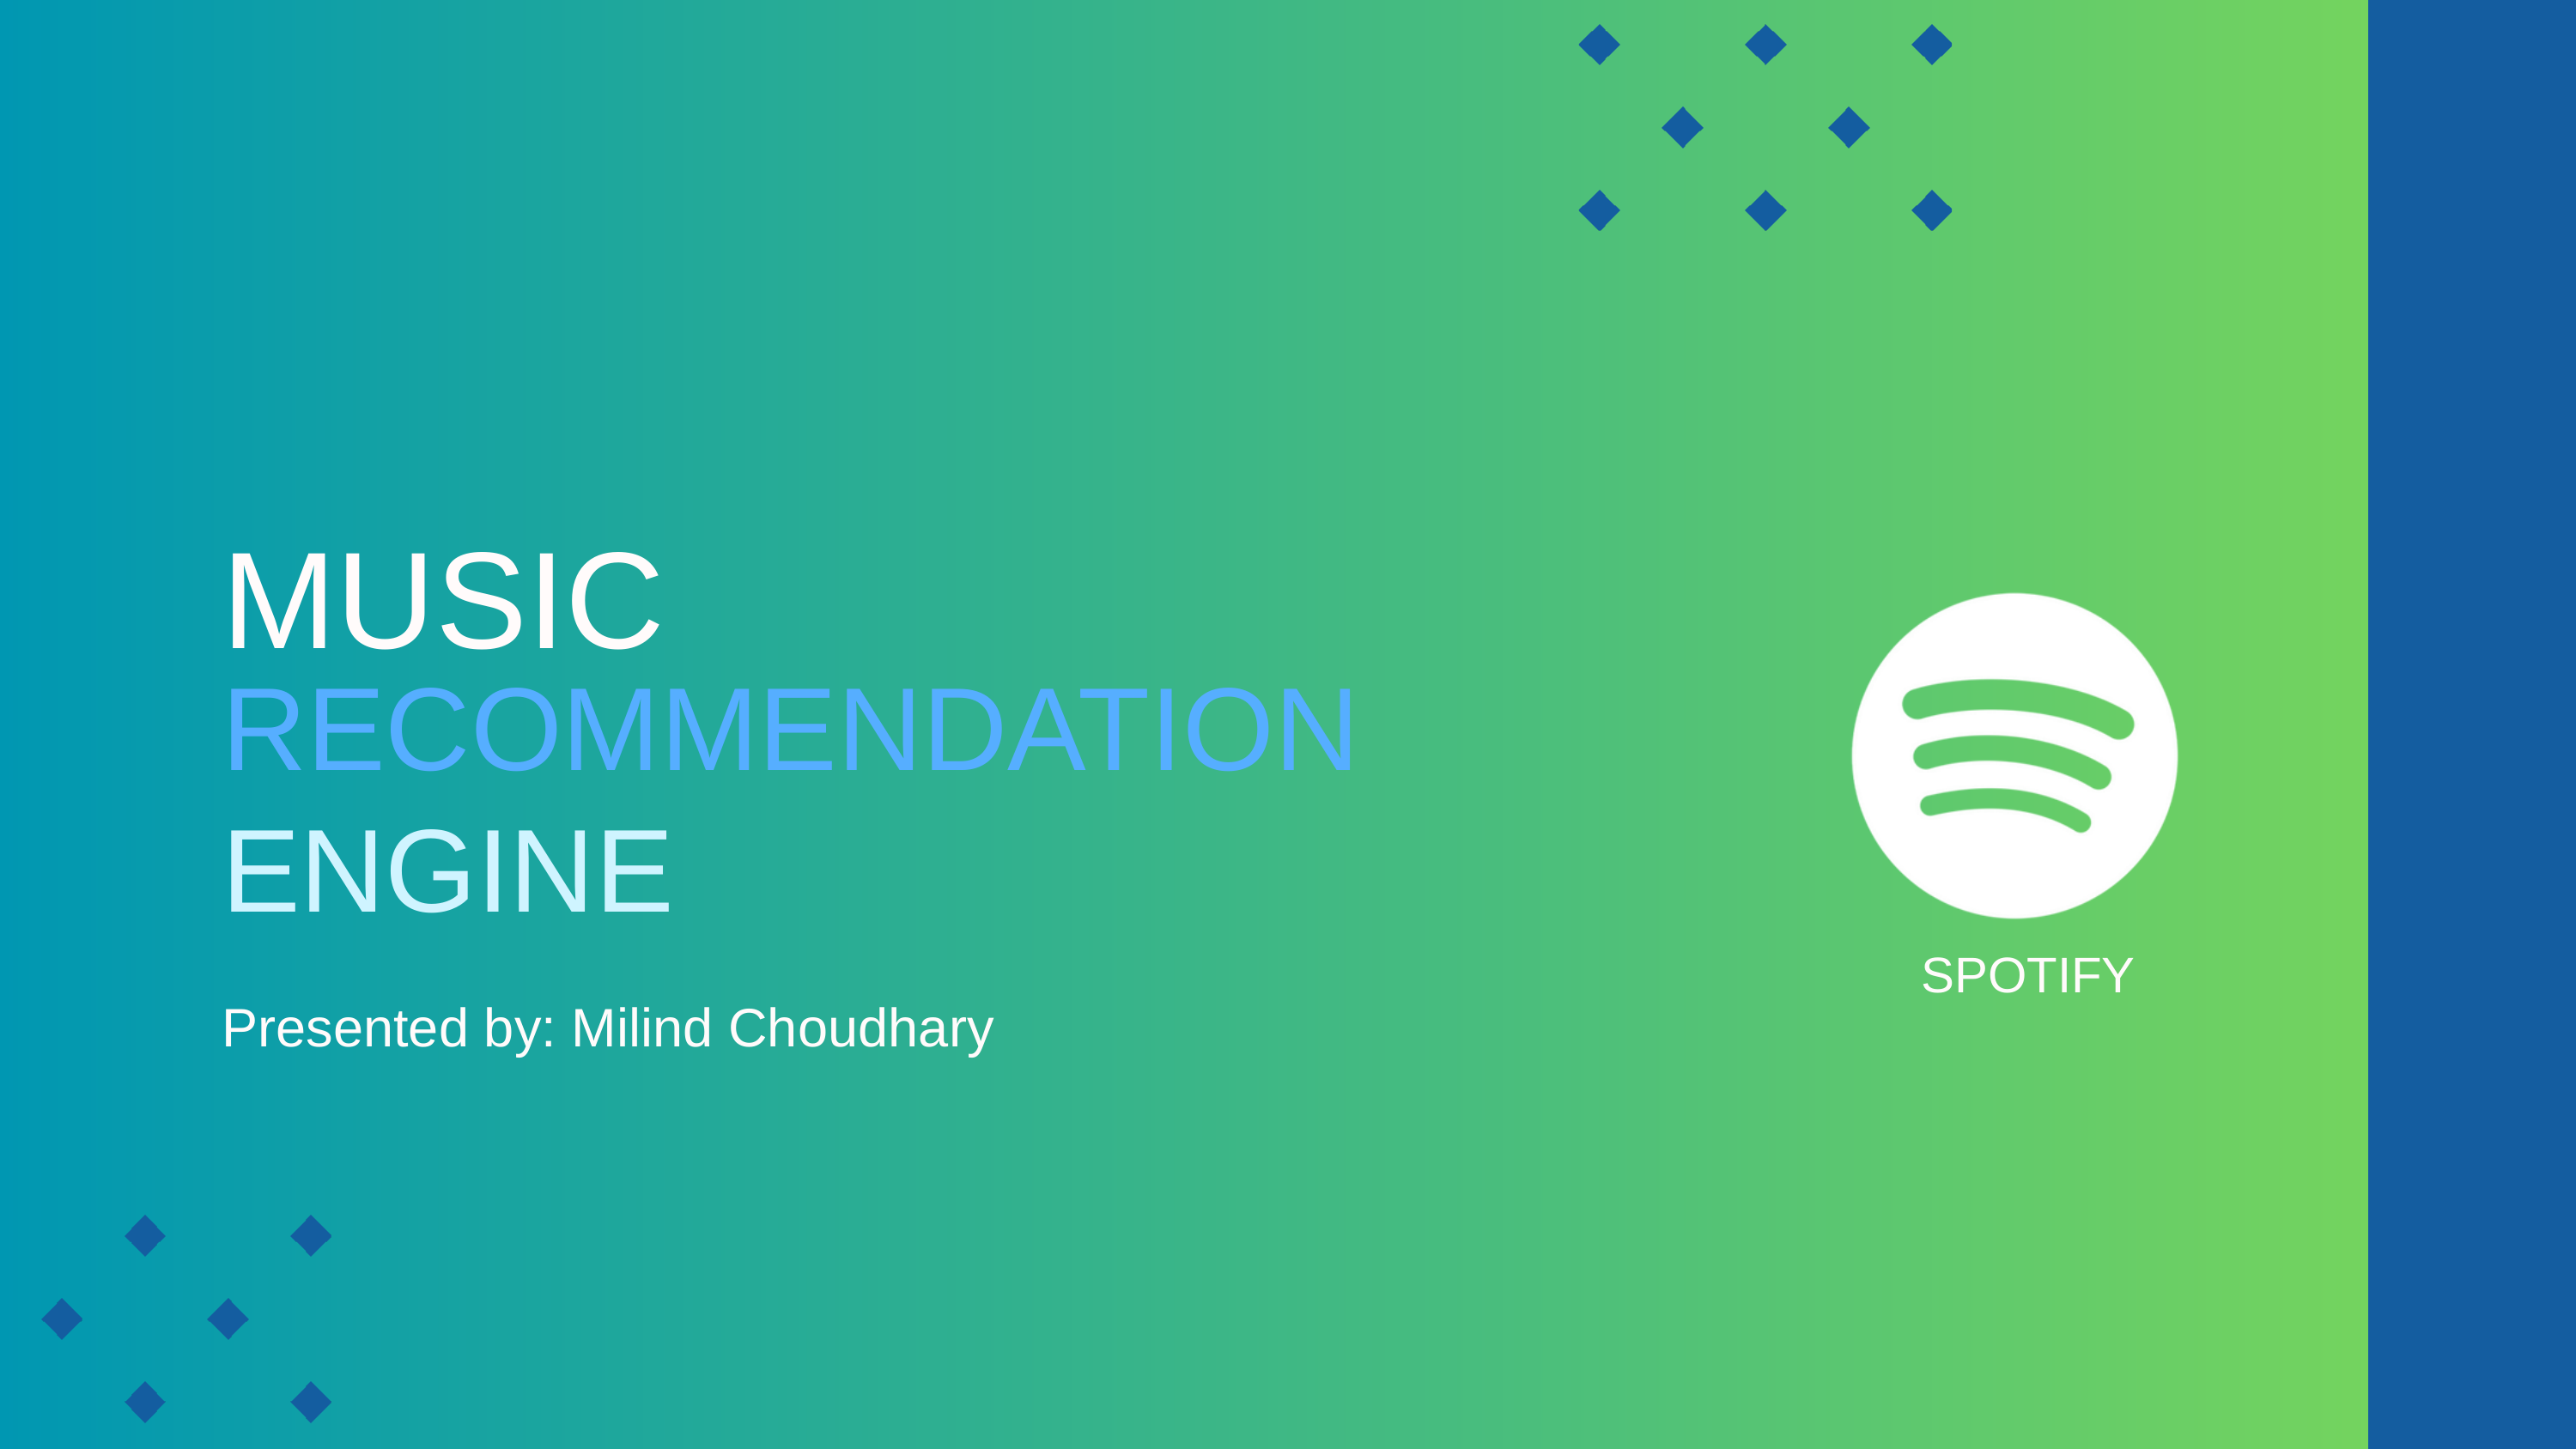

MUSIC

RECOMMENDATION
ENGINE
SPOTIFY
Presented by: Milind Choudhary